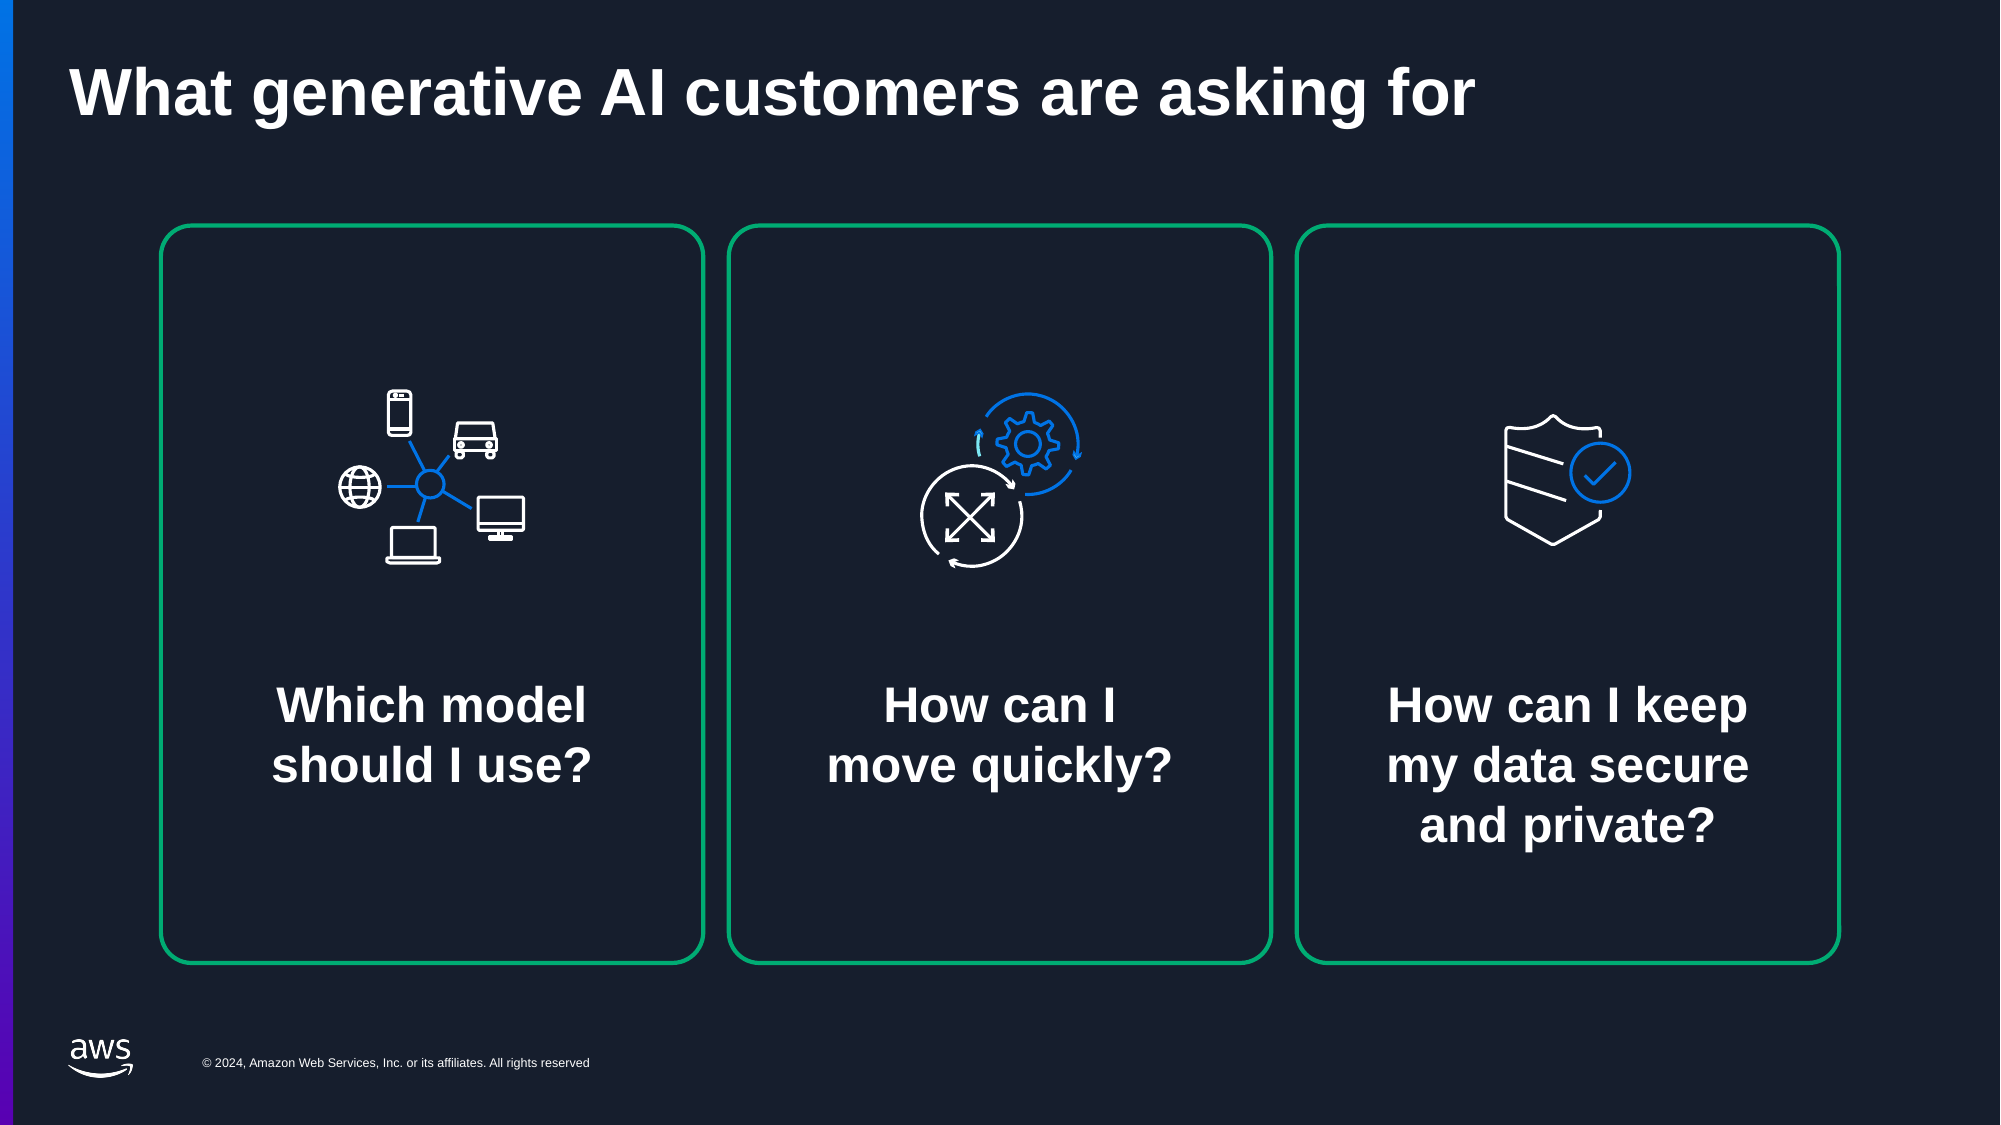

# What generative AI customers are asking for

Which model should I use?
How can I
move quickly?
How can I keep my data secure and private?
2